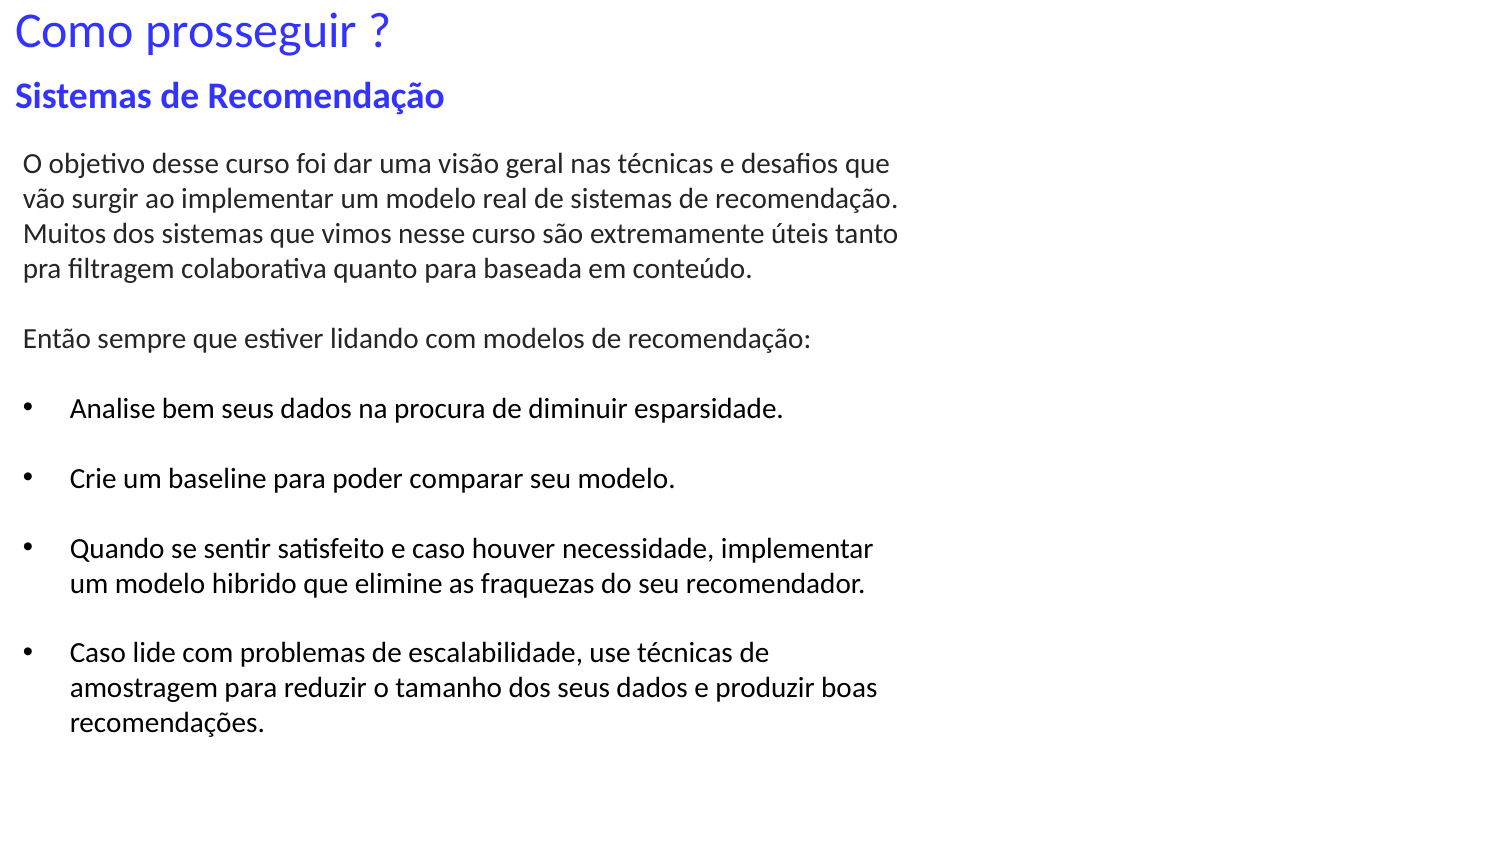

Sistemas de Recomendação
# Como prosseguir ?
O objetivo desse curso foi dar uma visão geral nas técnicas e desafios que vão surgir ao implementar um modelo real de sistemas de recomendação. Muitos dos sistemas que vimos nesse curso são extremamente úteis tanto pra filtragem colaborativa quanto para baseada em conteúdo.

Então sempre que estiver lidando com modelos de recomendação:

Analise bem seus dados na procura de diminuir esparsidade.

Crie um baseline para poder comparar seu modelo.

Quando se sentir satisfeito e caso houver necessidade, implementar um modelo hibrido que elimine as fraquezas do seu recomendador.

Caso lide com problemas de escalabilidade, use técnicas de amostragem para reduzir o tamanho dos seus dados e produzir boas recomendações.